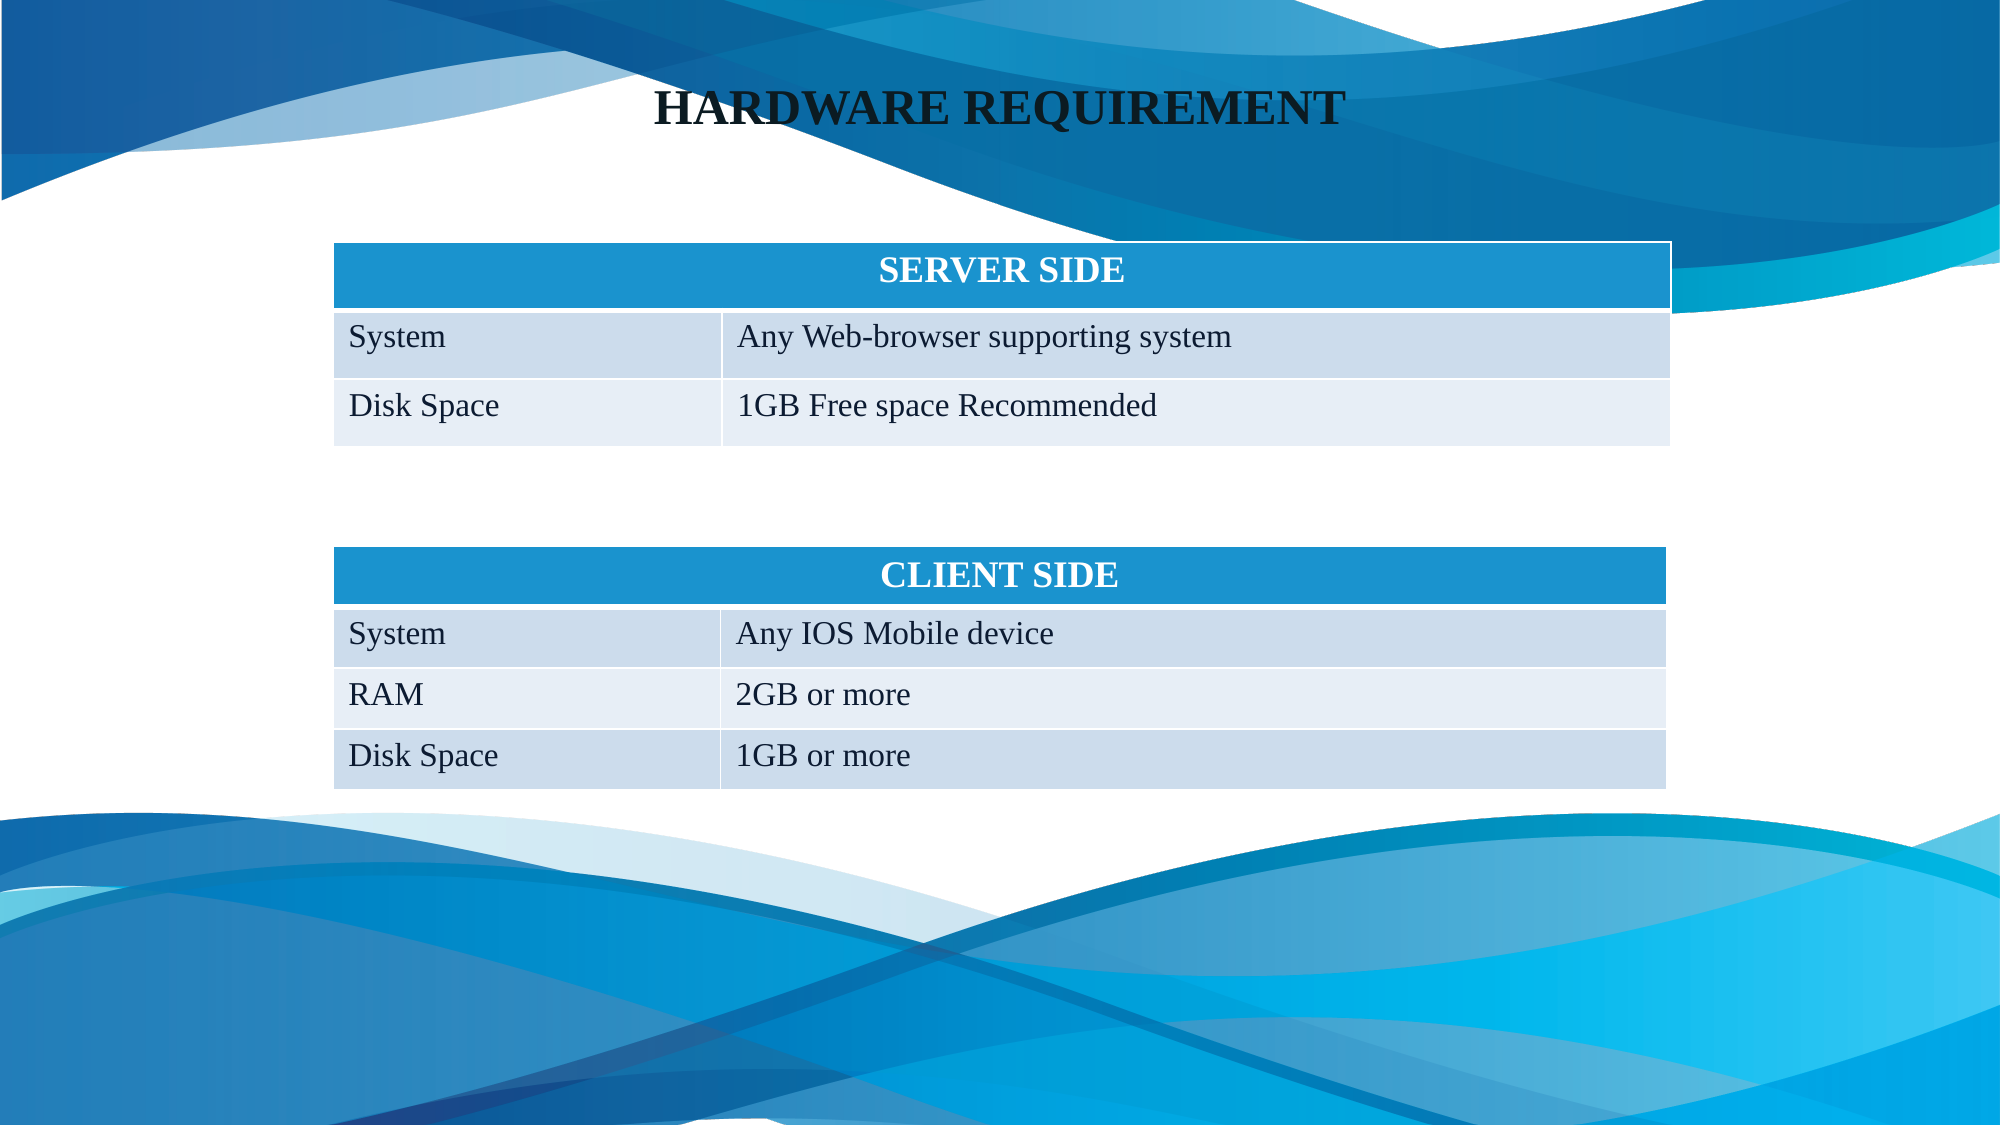

HARDWARE REQUIREMENT
| SERVER SIDE |  |
| --- | --- |
| System | Any Web-browser supporting system |
| Disk Space | 1GB Free space Recommended |
| CLIENT SIDE |  |
| --- | --- |
| System | Any IOS Mobile device |
| RAM | 2GB or more |
| Disk Space | 1GB or more |